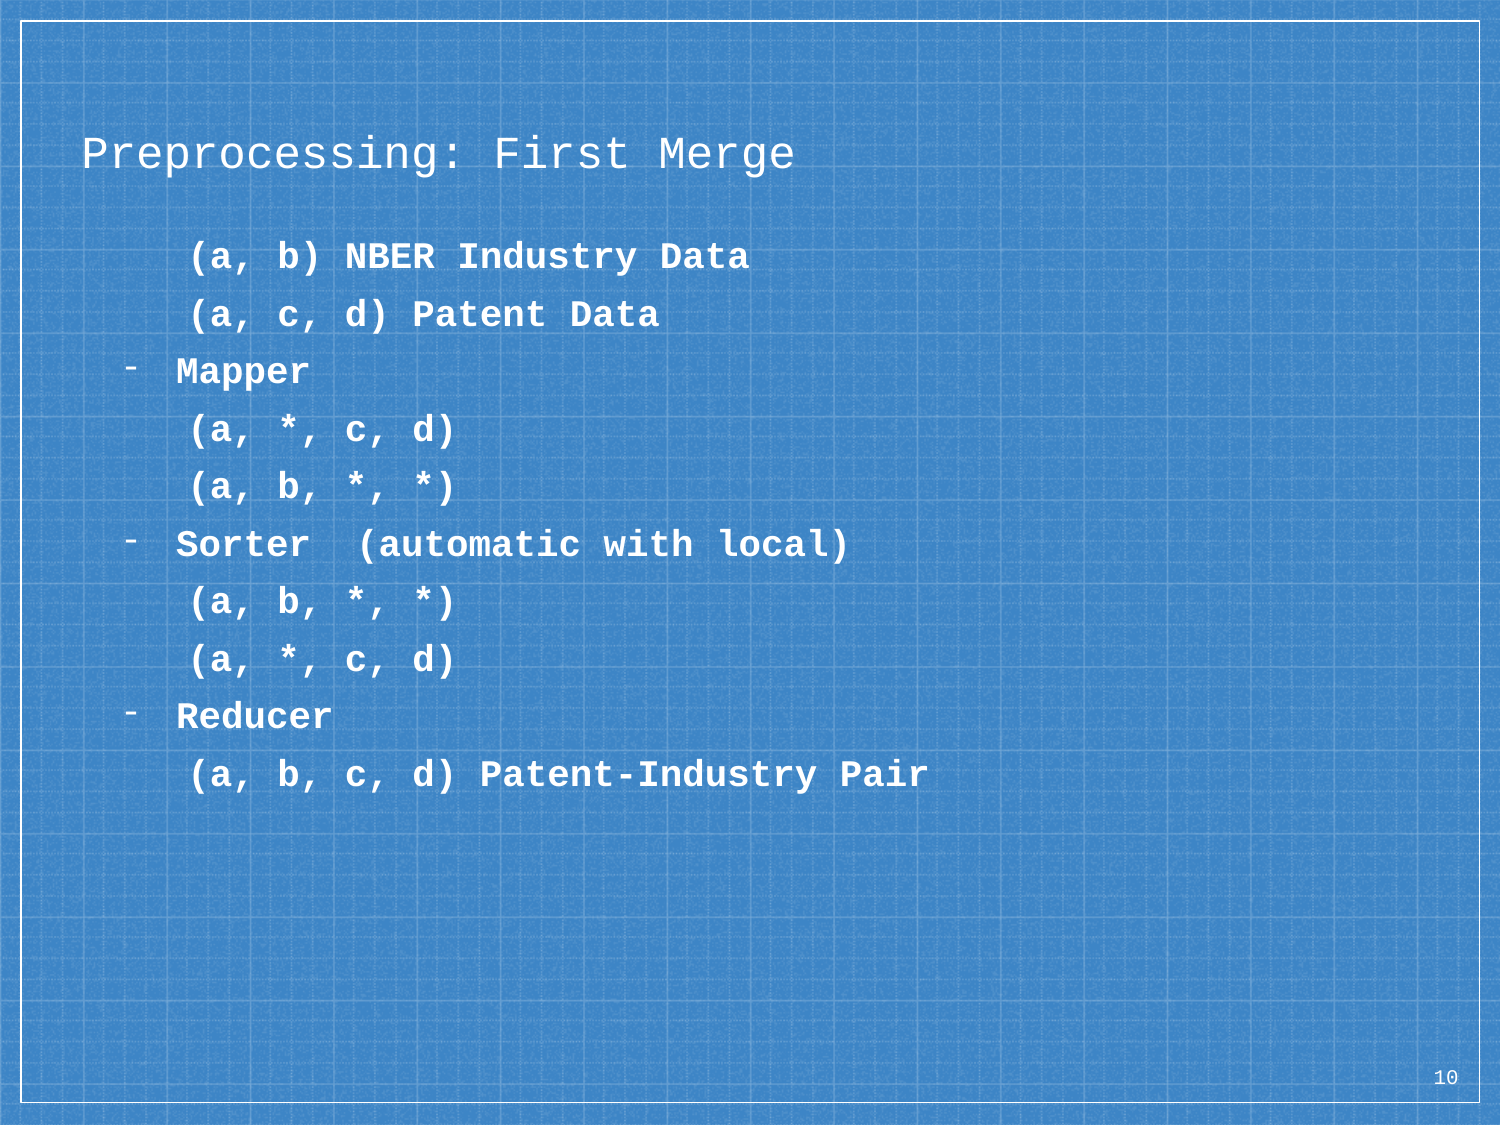

# Preprocessing: First Merge
   (a, b) NBER Industry Data
   (a, c, d) Patent Data
Mapper
   (a, *, c, d)
   (a, b, *, *)
Sorter  (automatic with local)
   (a, b, *, *)
   (a, *, c, d)
Reducer
   (a, b, c, d) Patent-Industry Pair

10